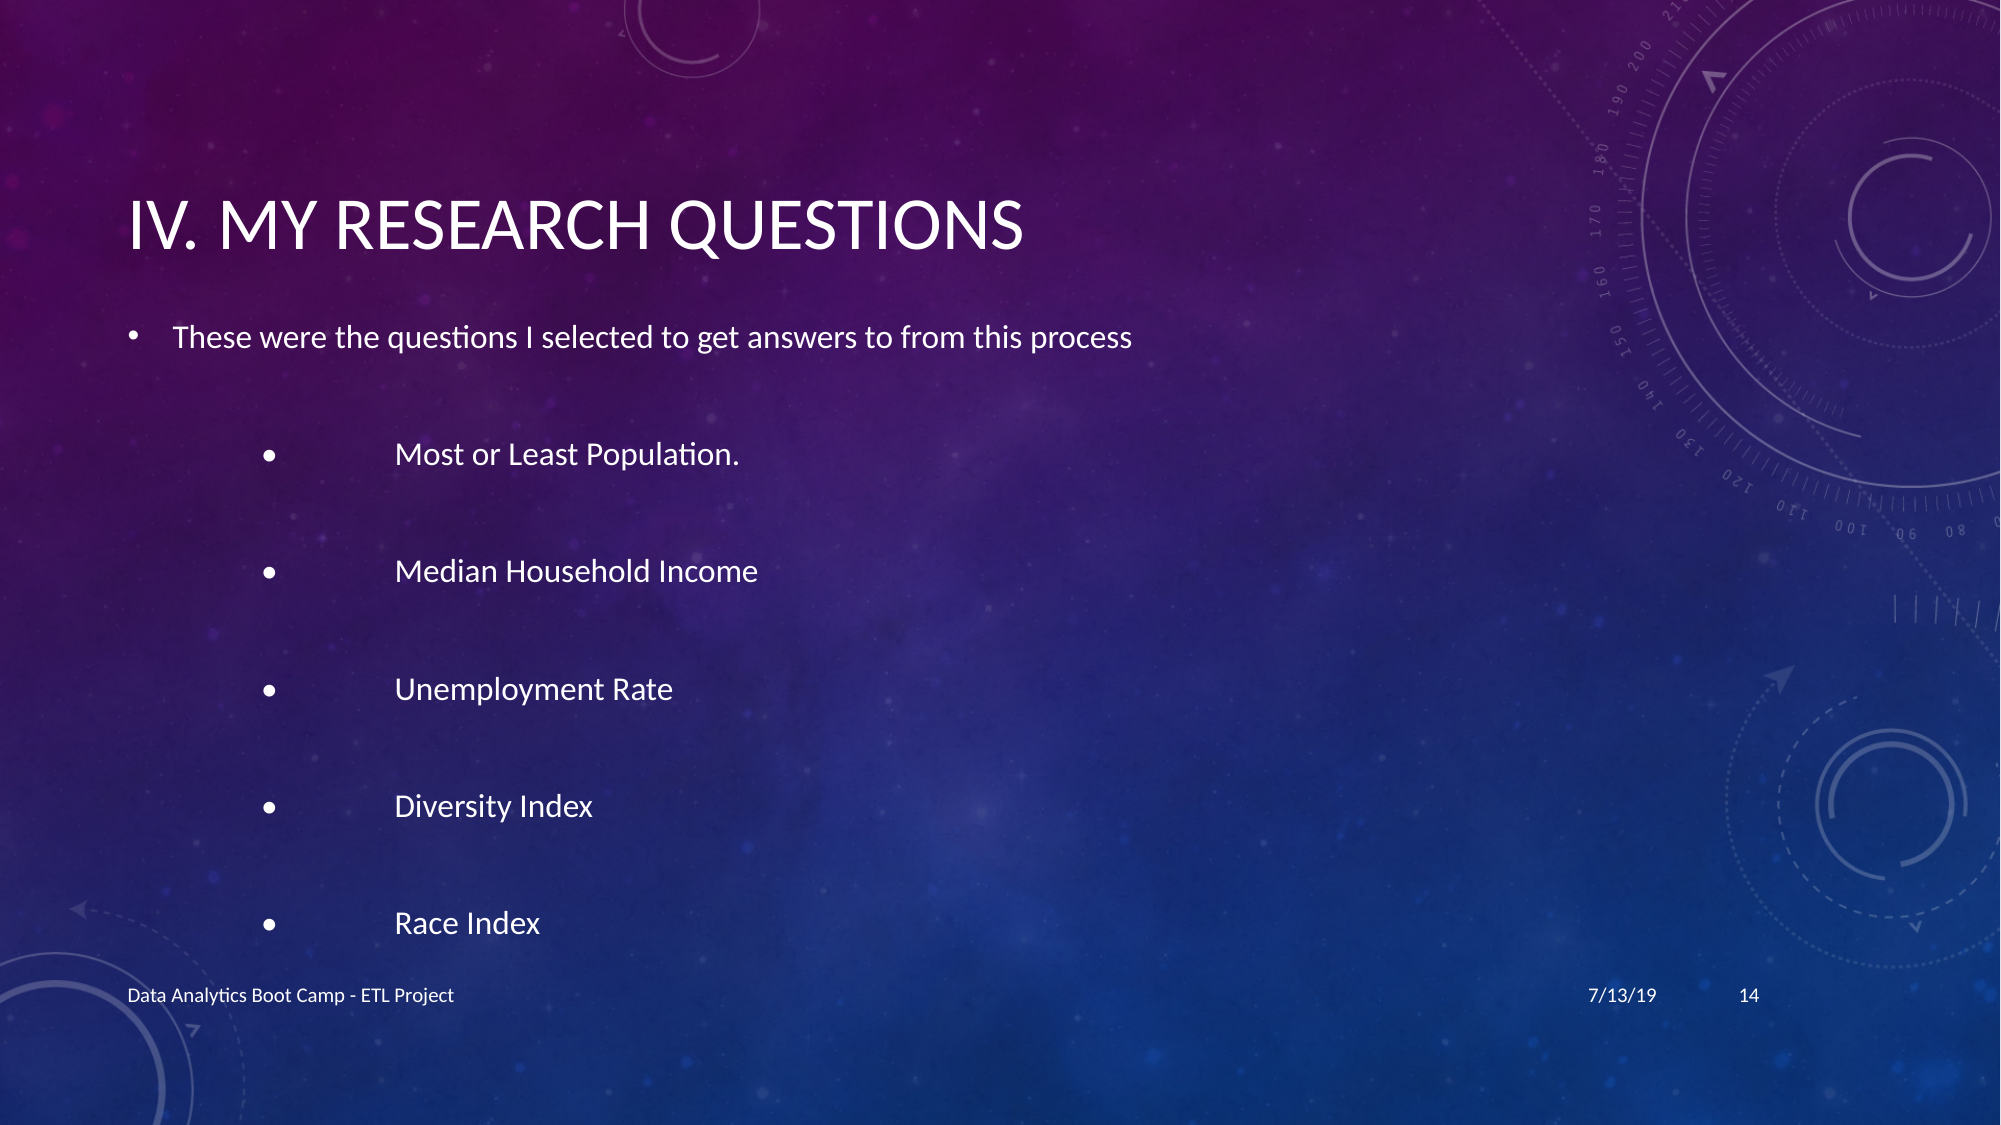

# IV. My research questions
These were the questions I selected to get answers to from this process

		•	Most or Least Population.

		•	Median Household Income

		•	Unemployment Rate

		•	Diversity Index

		•	Race Index
Data Analytics Boot Camp - ETL Project
7/13/19
14